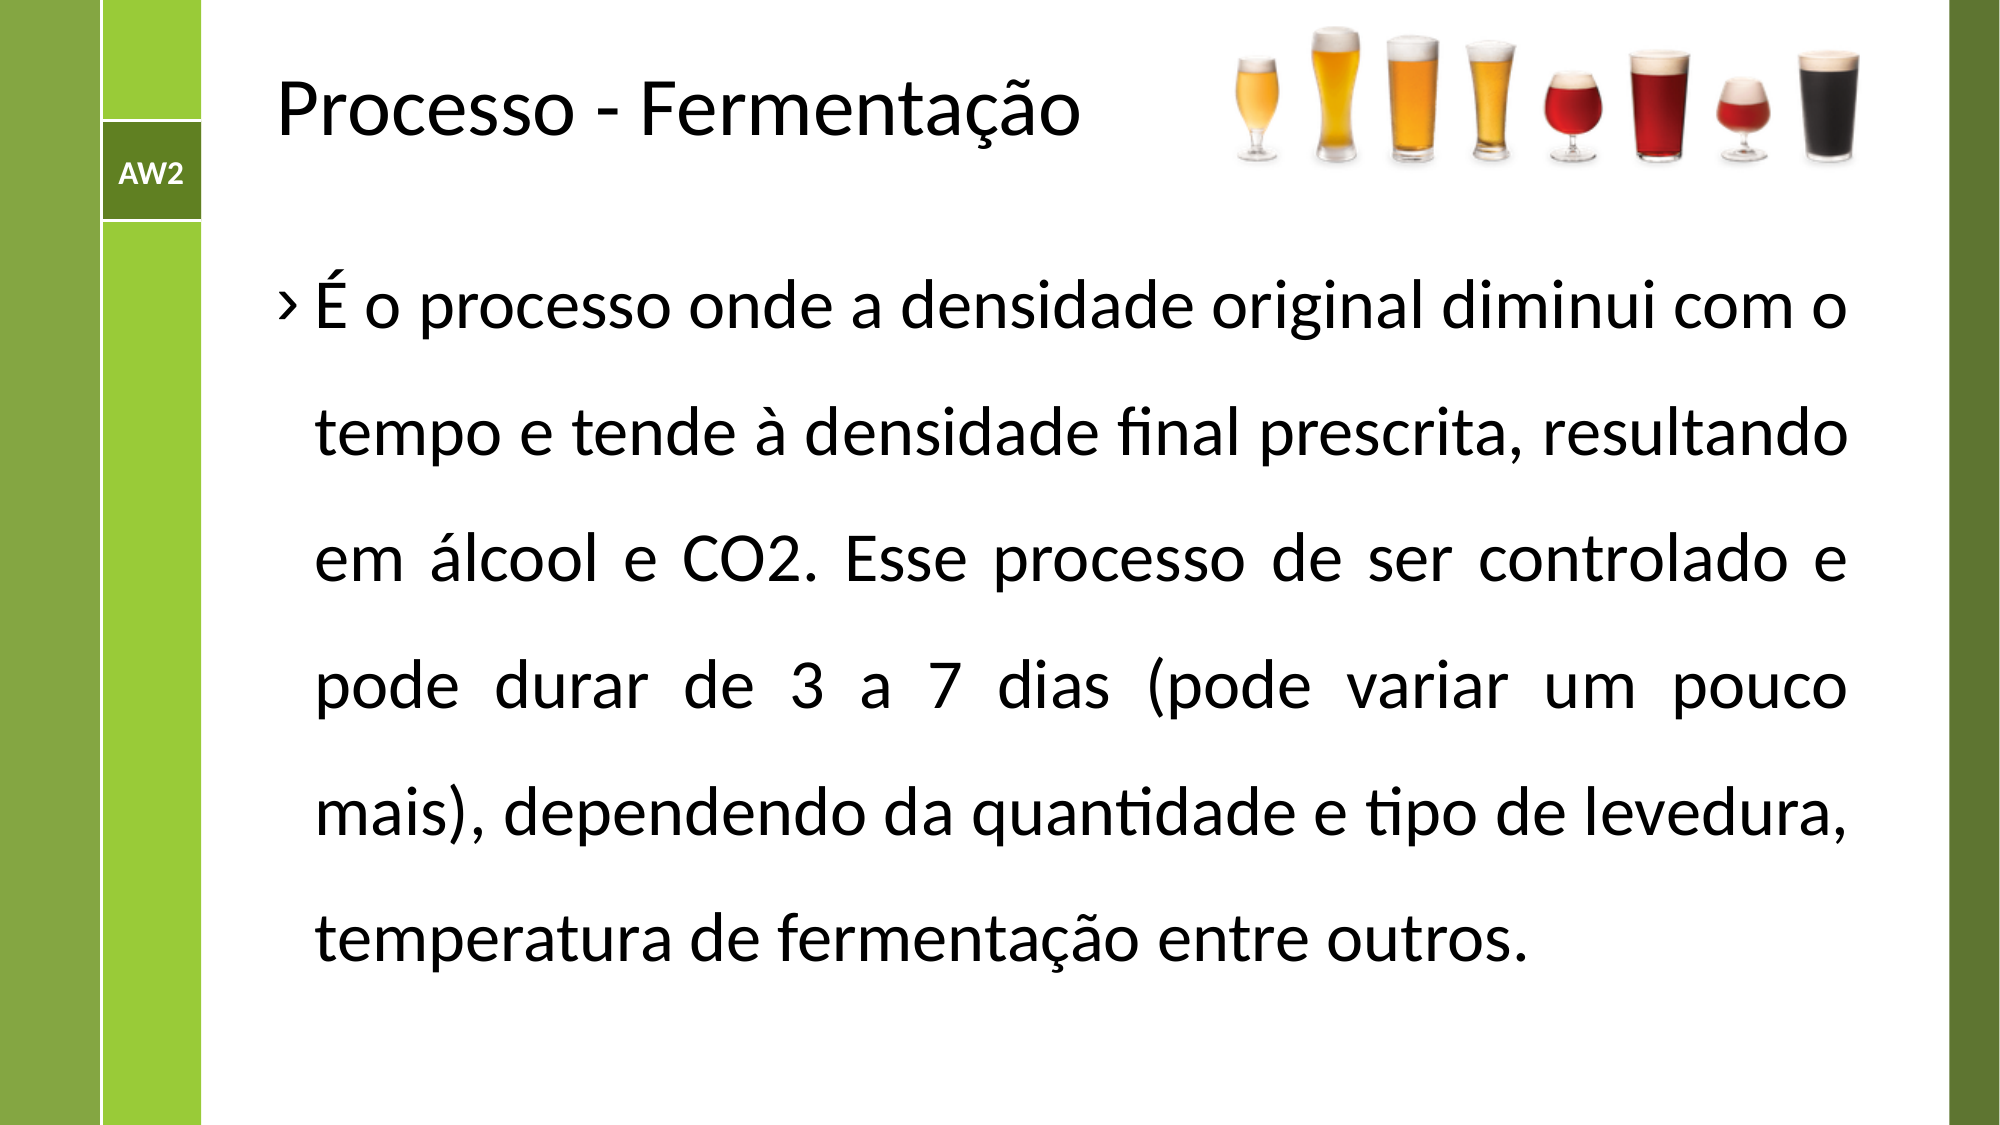

# Processo - Fermentação
É o processo onde a densidade original diminui com o tempo e tende à densidade final prescrita, resultando em álcool e CO2. Esse processo de ser controlado e pode durar de 3 a 7 dias (pode variar um pouco mais), dependendo da quantidade e tipo de levedura, temperatura de fermentação entre outros.